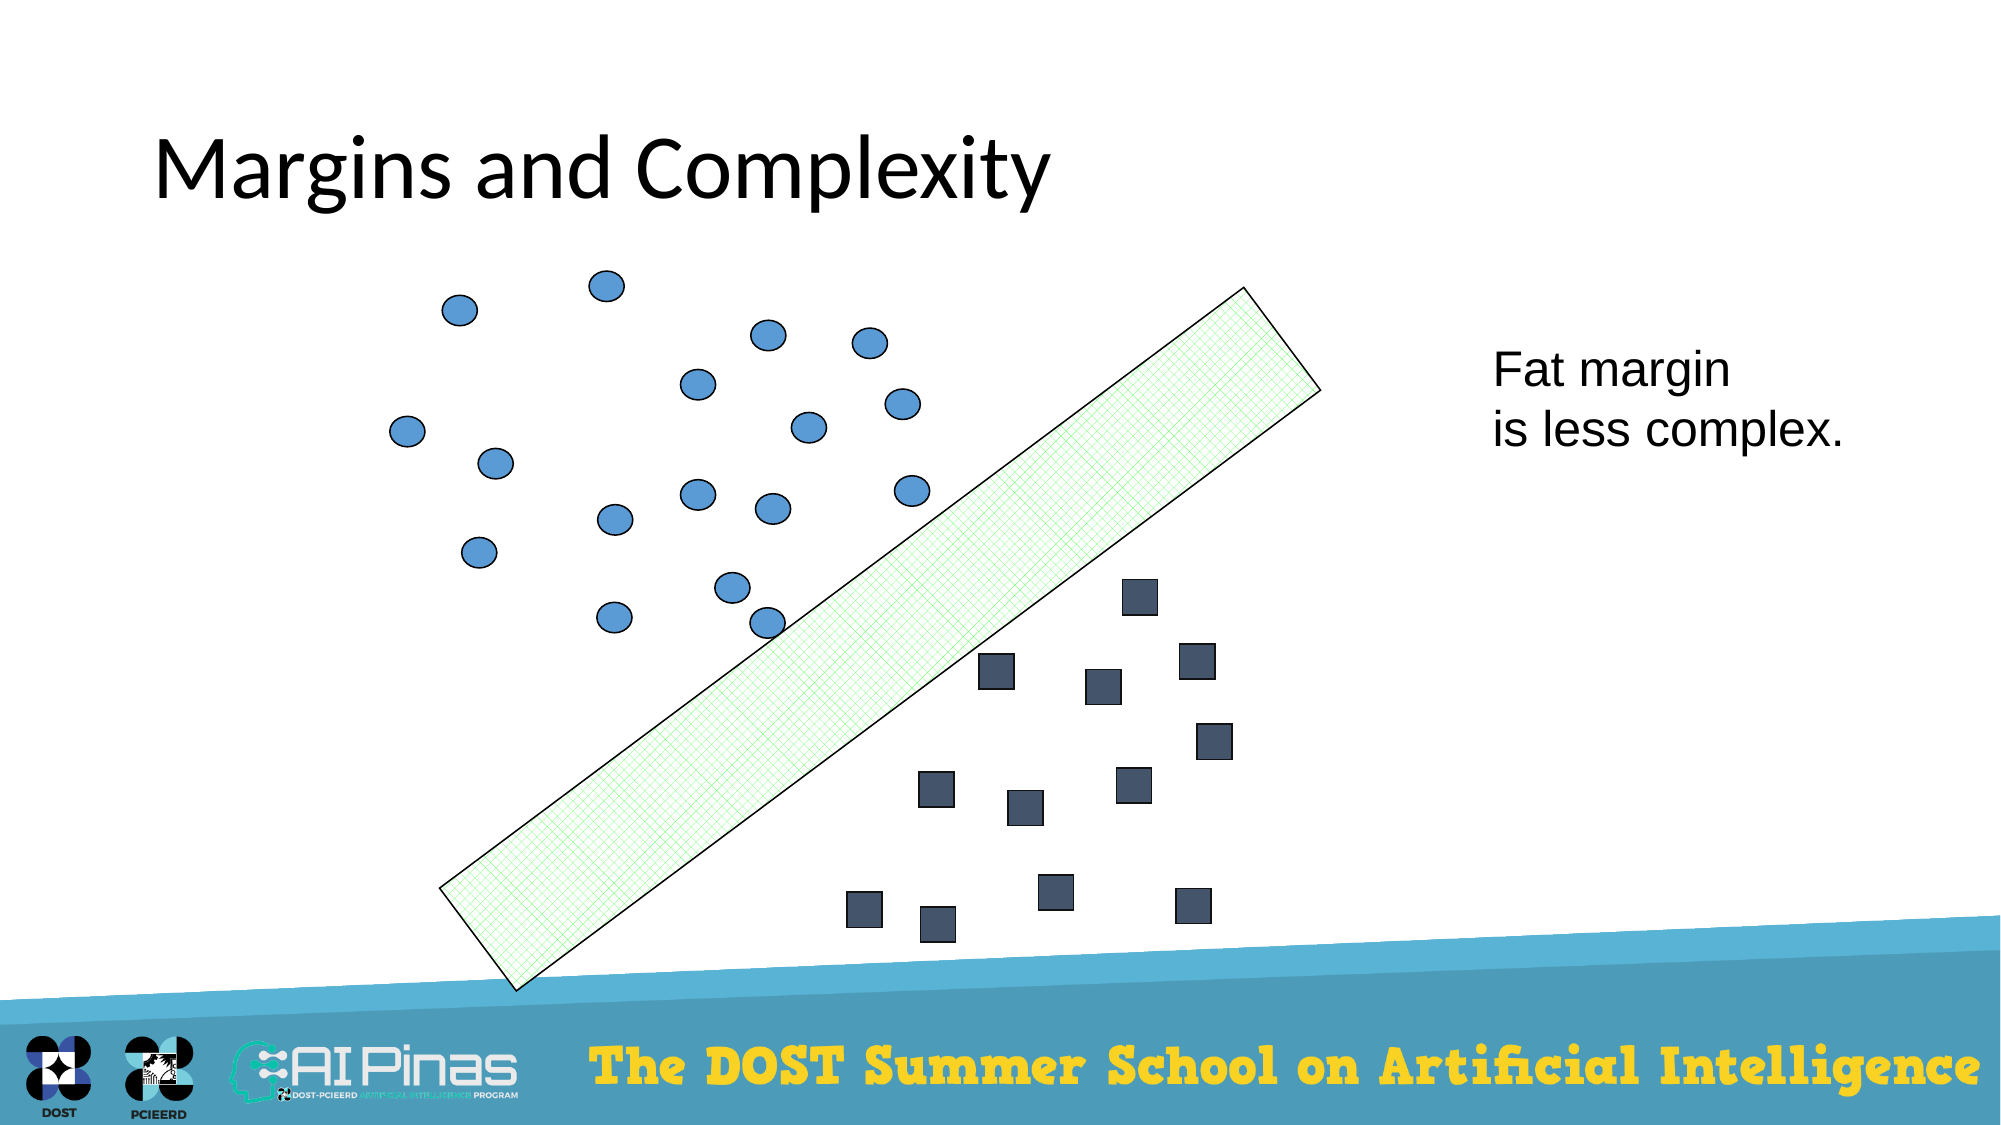

# Margins and Complexity

Fat margin
is less complex.